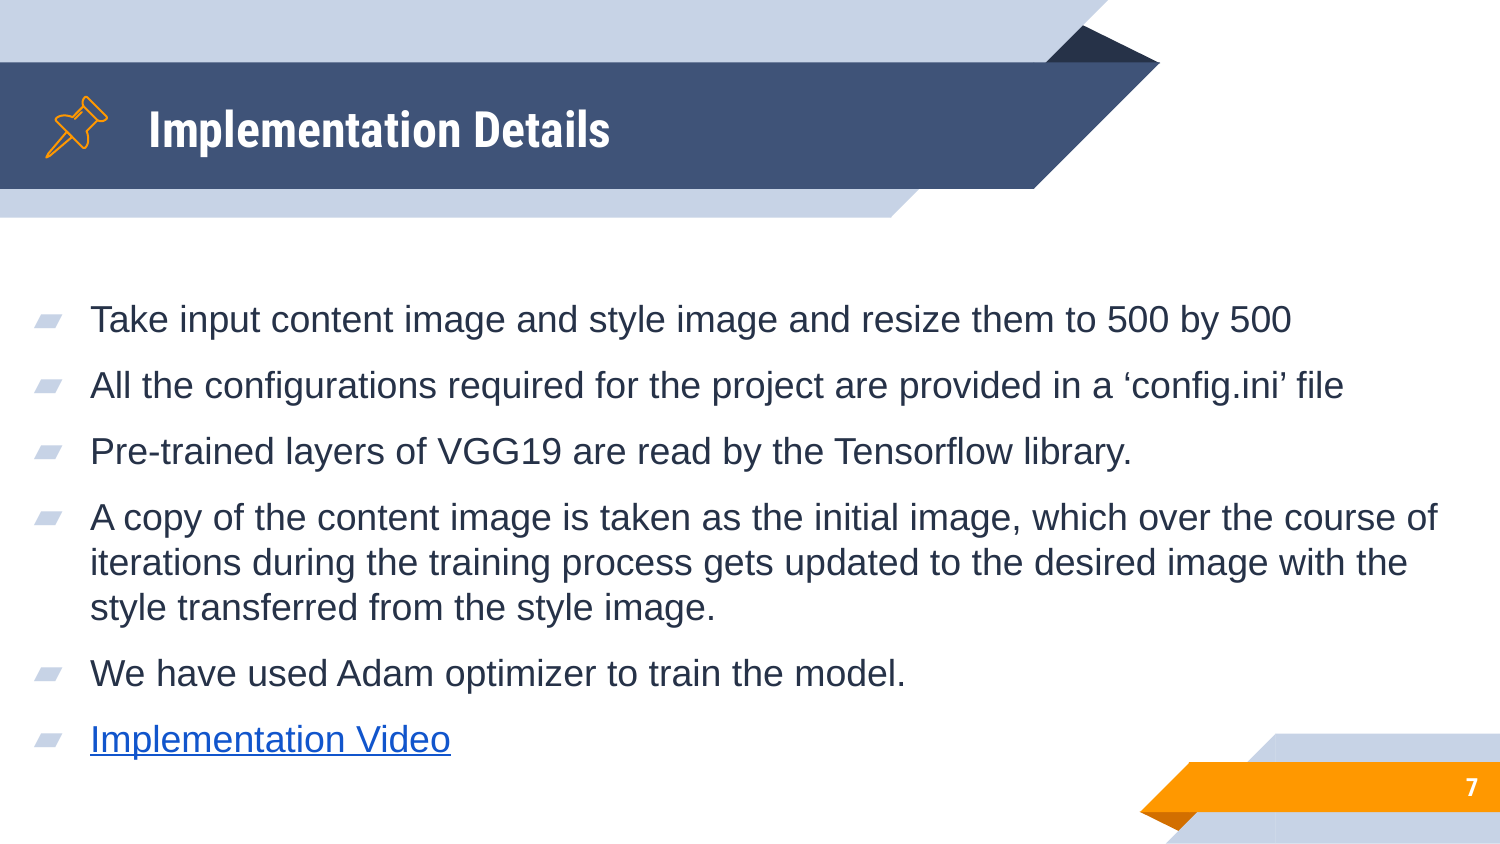

# Implementation Details

Take input content image and style image and resize them to 500 by 500
All the configurations required for the project are provided in a ‘config.ini’ file
Pre-trained layers of VGG19 are read by the Tensorflow library.
A copy of the content image is taken as the initial image, which over the course of iterations during the training process gets updated to the desired image with the style transferred from the style image.
We have used Adam optimizer to train the model.
Implementation Video
7